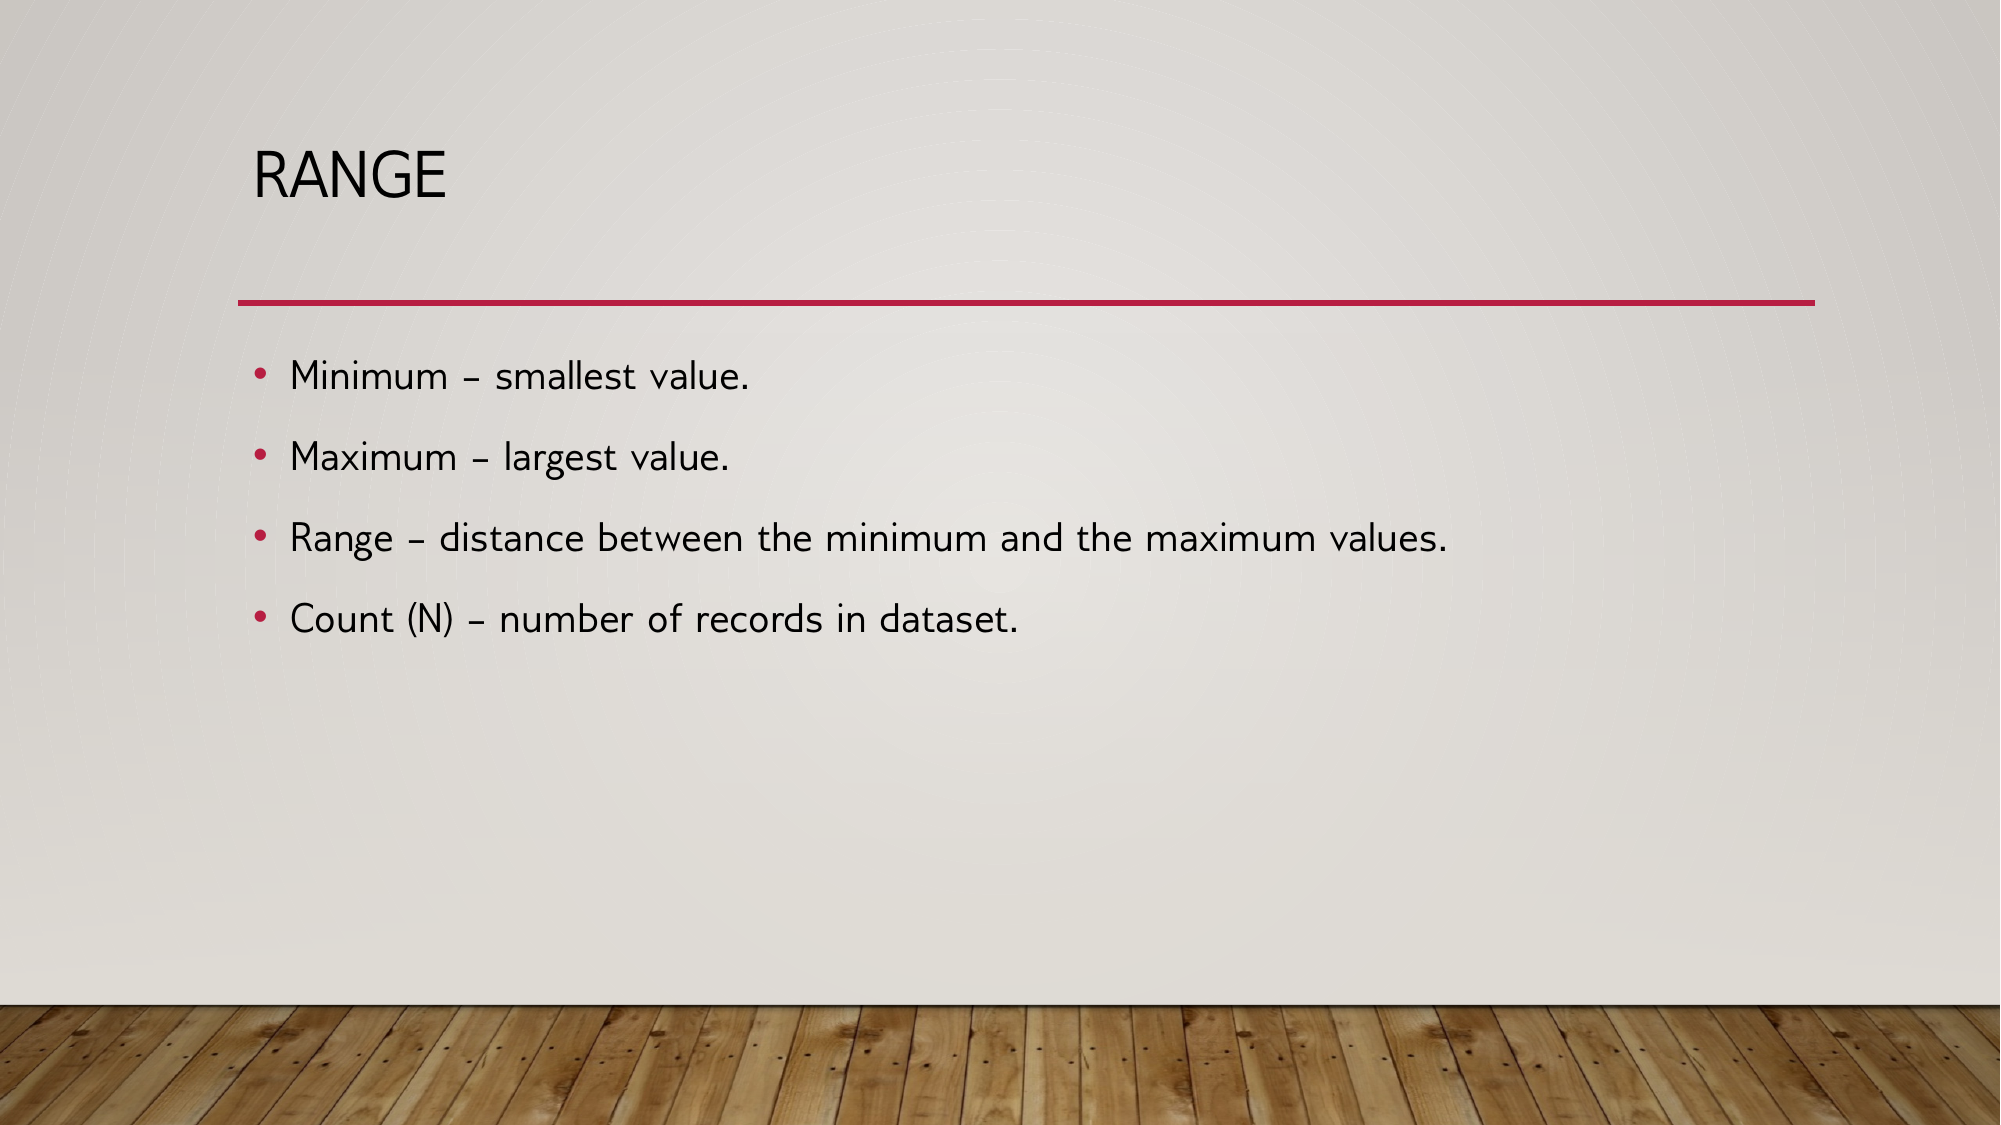

# Range
Minimum – smallest value.
Maximum – largest value.
Range – distance between the minimum and the maximum values.
Count (N) – number of records in dataset.